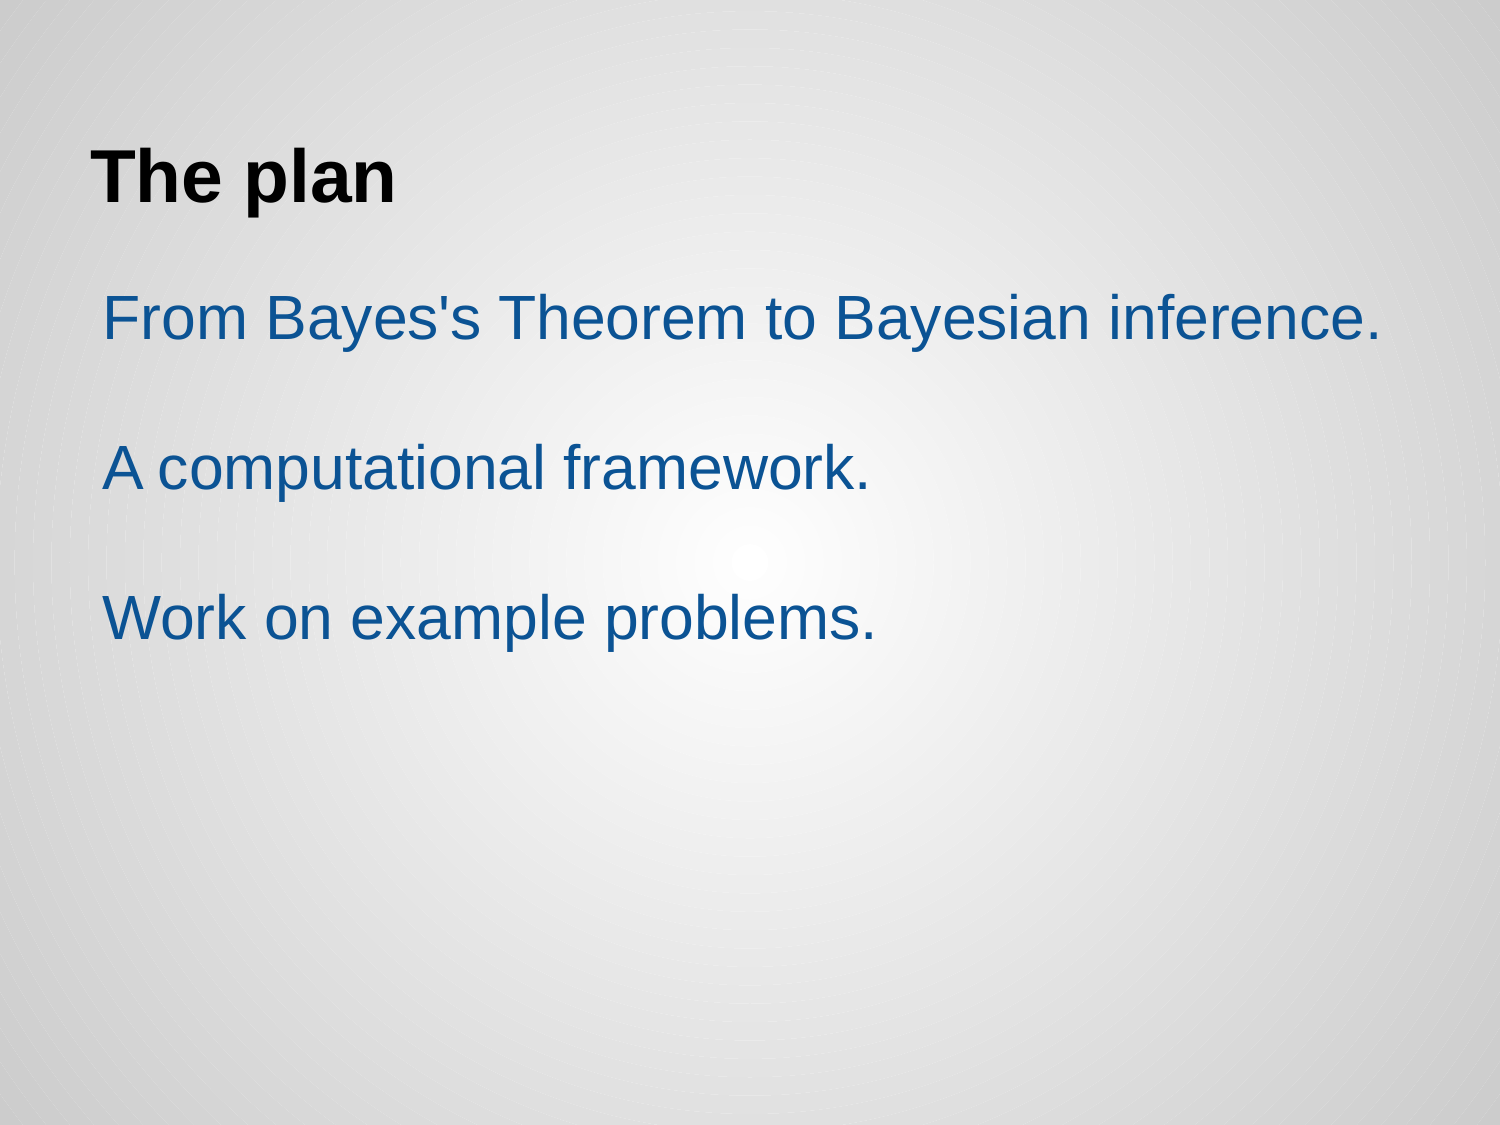

# The plan
From Bayes's Theorem to Bayesian inference.

A computational framework.

Work on example problems.